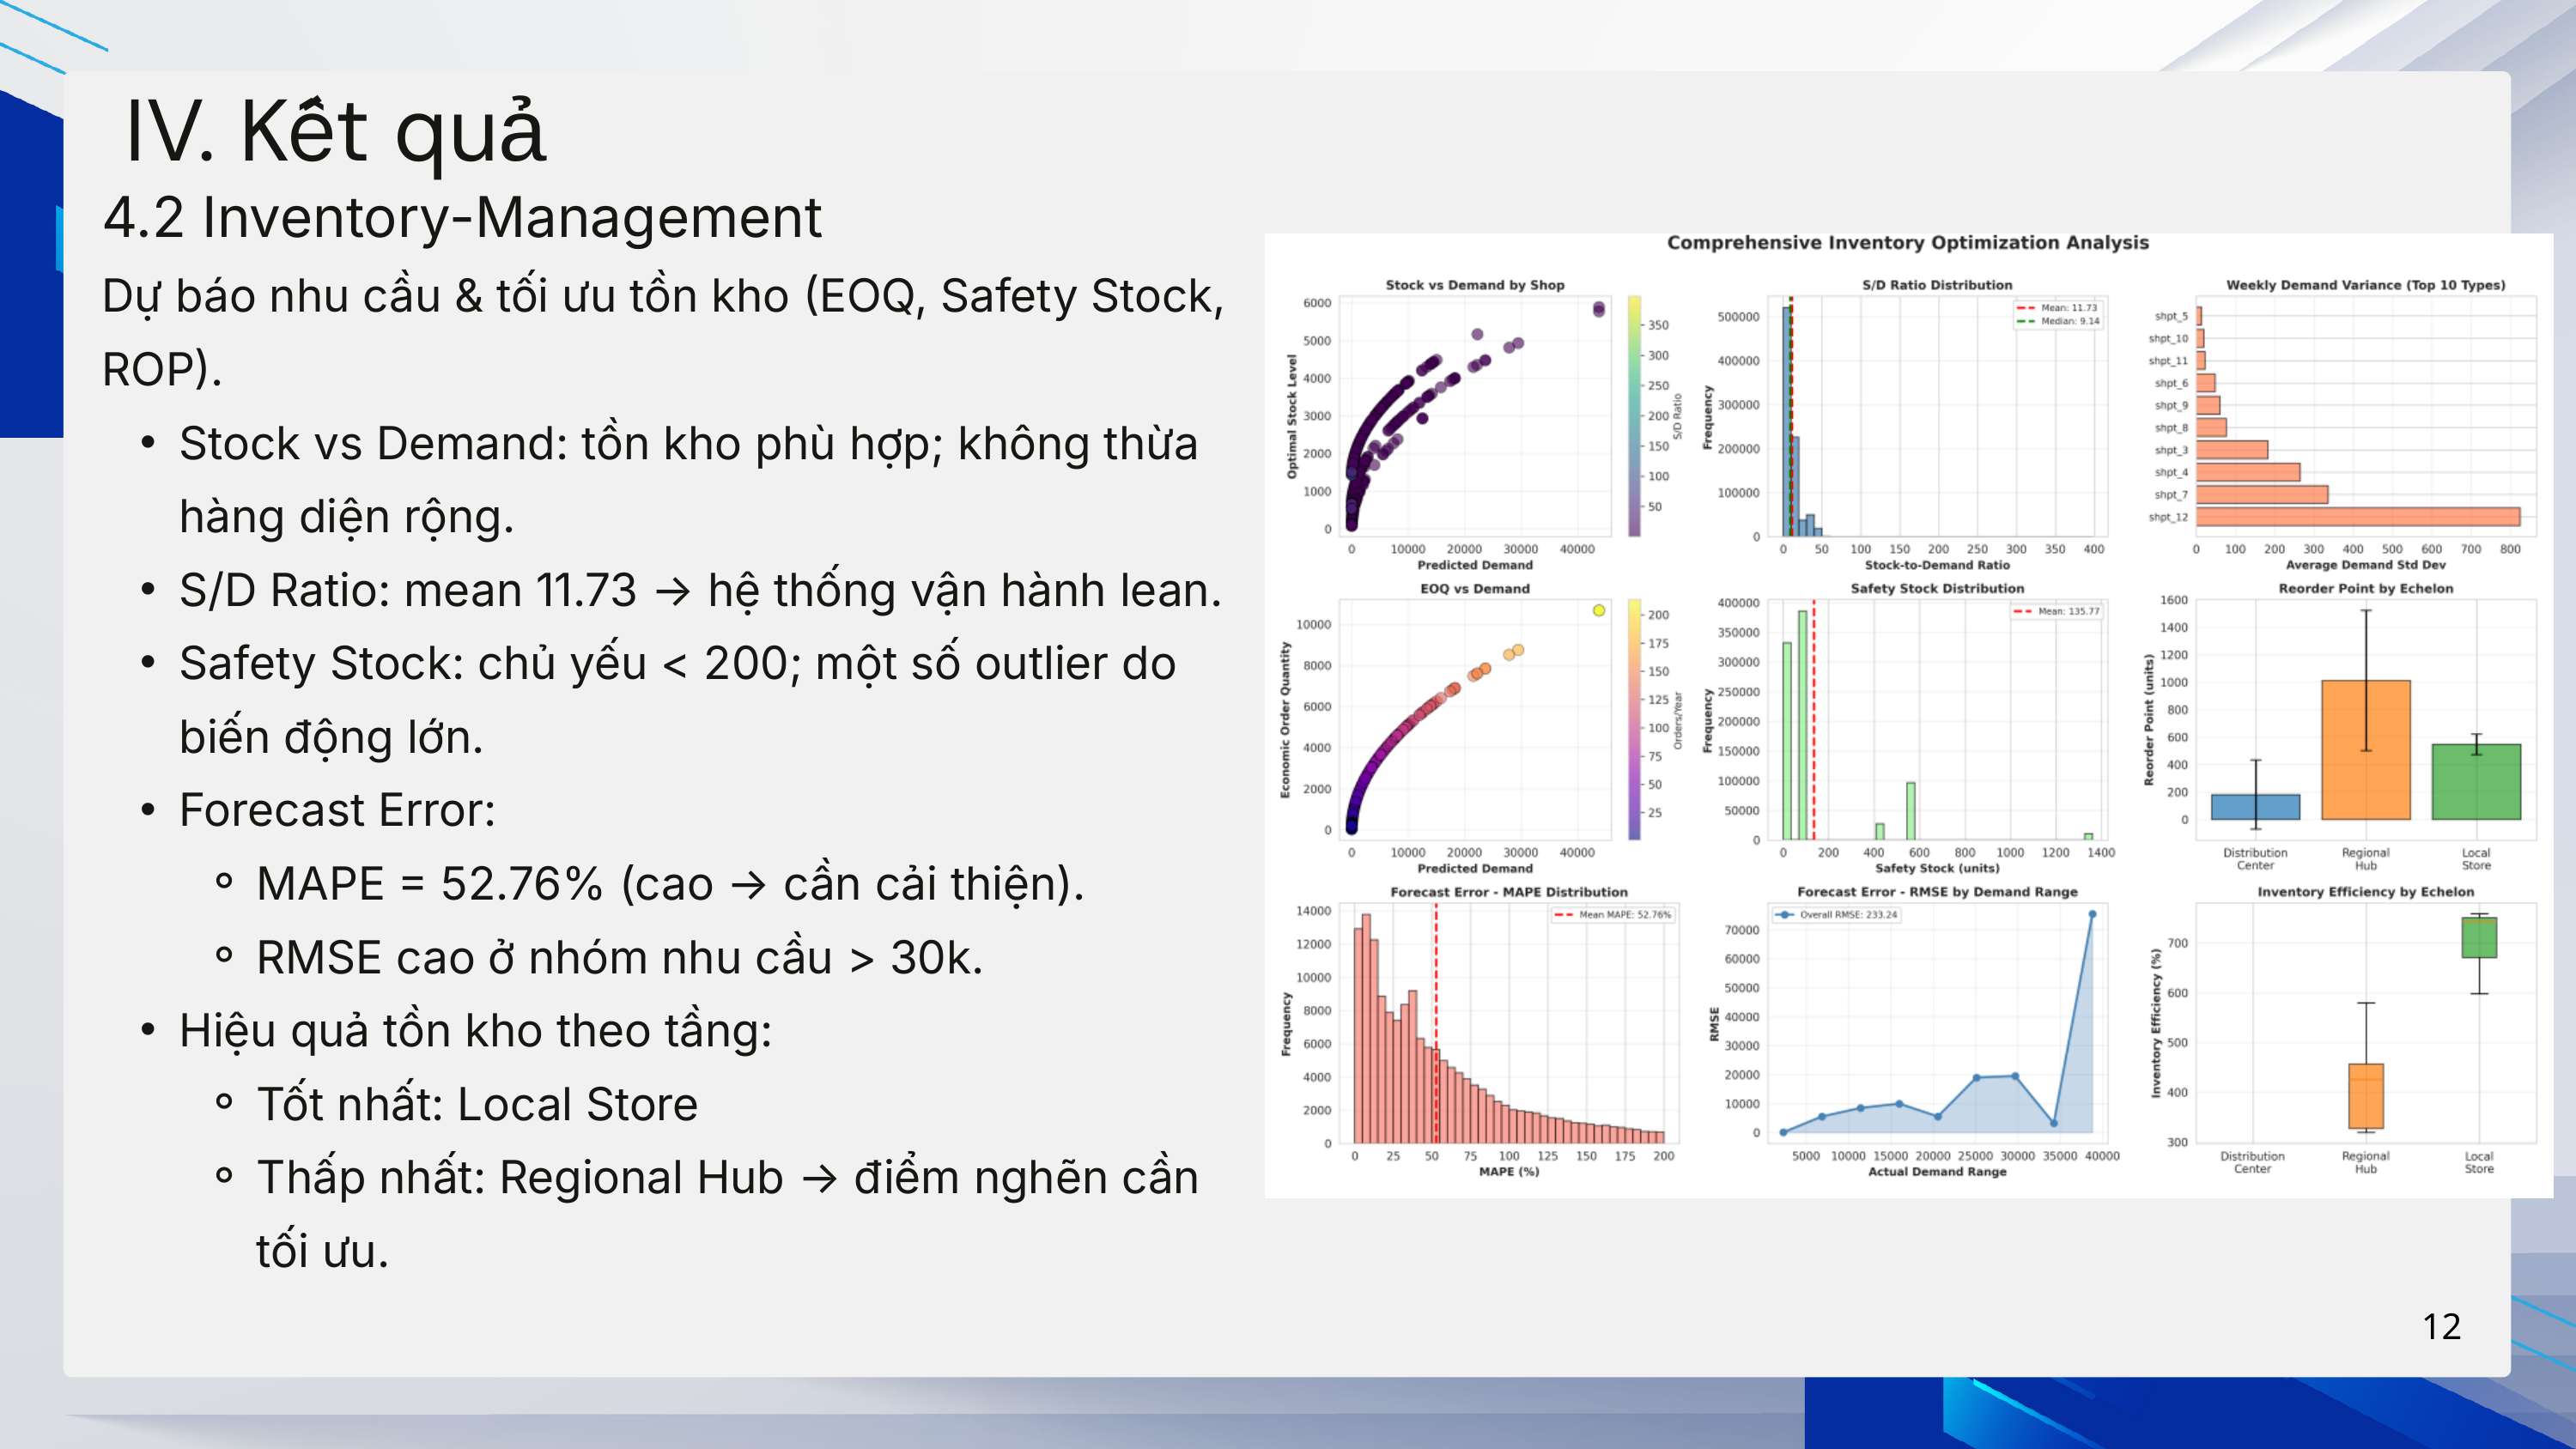

IV. Kết quả

4.2 Inventory-Management
Dự báo nhu cầu & tối ưu tồn kho (EOQ, Safety Stock, ROP).
Stock vs Demand: tồn kho phù hợp; không thừa hàng diện rộng.
S/D Ratio: mean 11.73 → hệ thống vận hành lean.
Safety Stock: chủ yếu < 200; một số outlier do biến động lớn.
Forecast Error:
MAPE = 52.76% (cao → cần cải thiện).
RMSE cao ở nhóm nhu cầu > 30k.
Hiệu quả tồn kho theo tầng:
Tốt nhất: Local Store
Thấp nhất: Regional Hub → điểm nghẽn cần tối ưu.

12